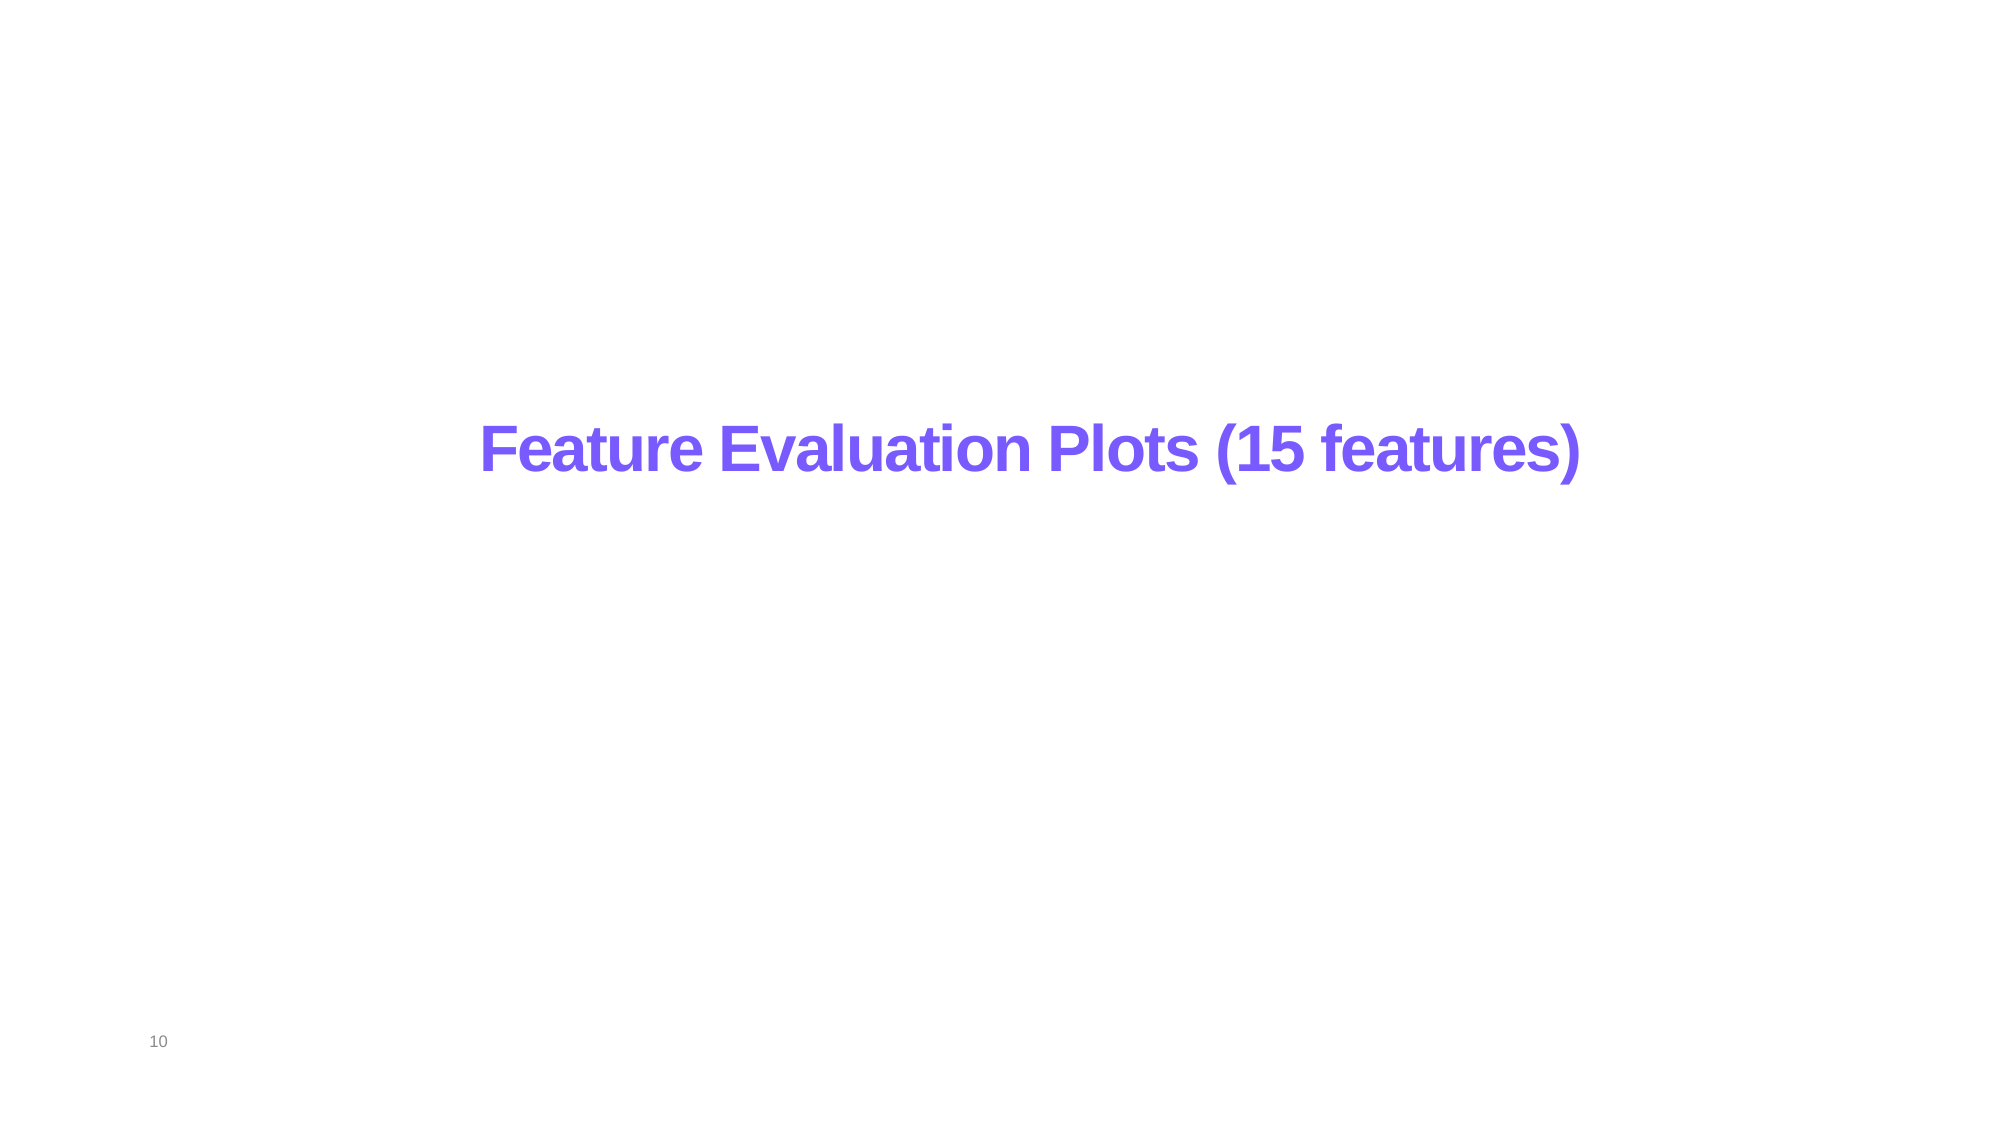

# Feature Evaluation Plots (15 features)
10